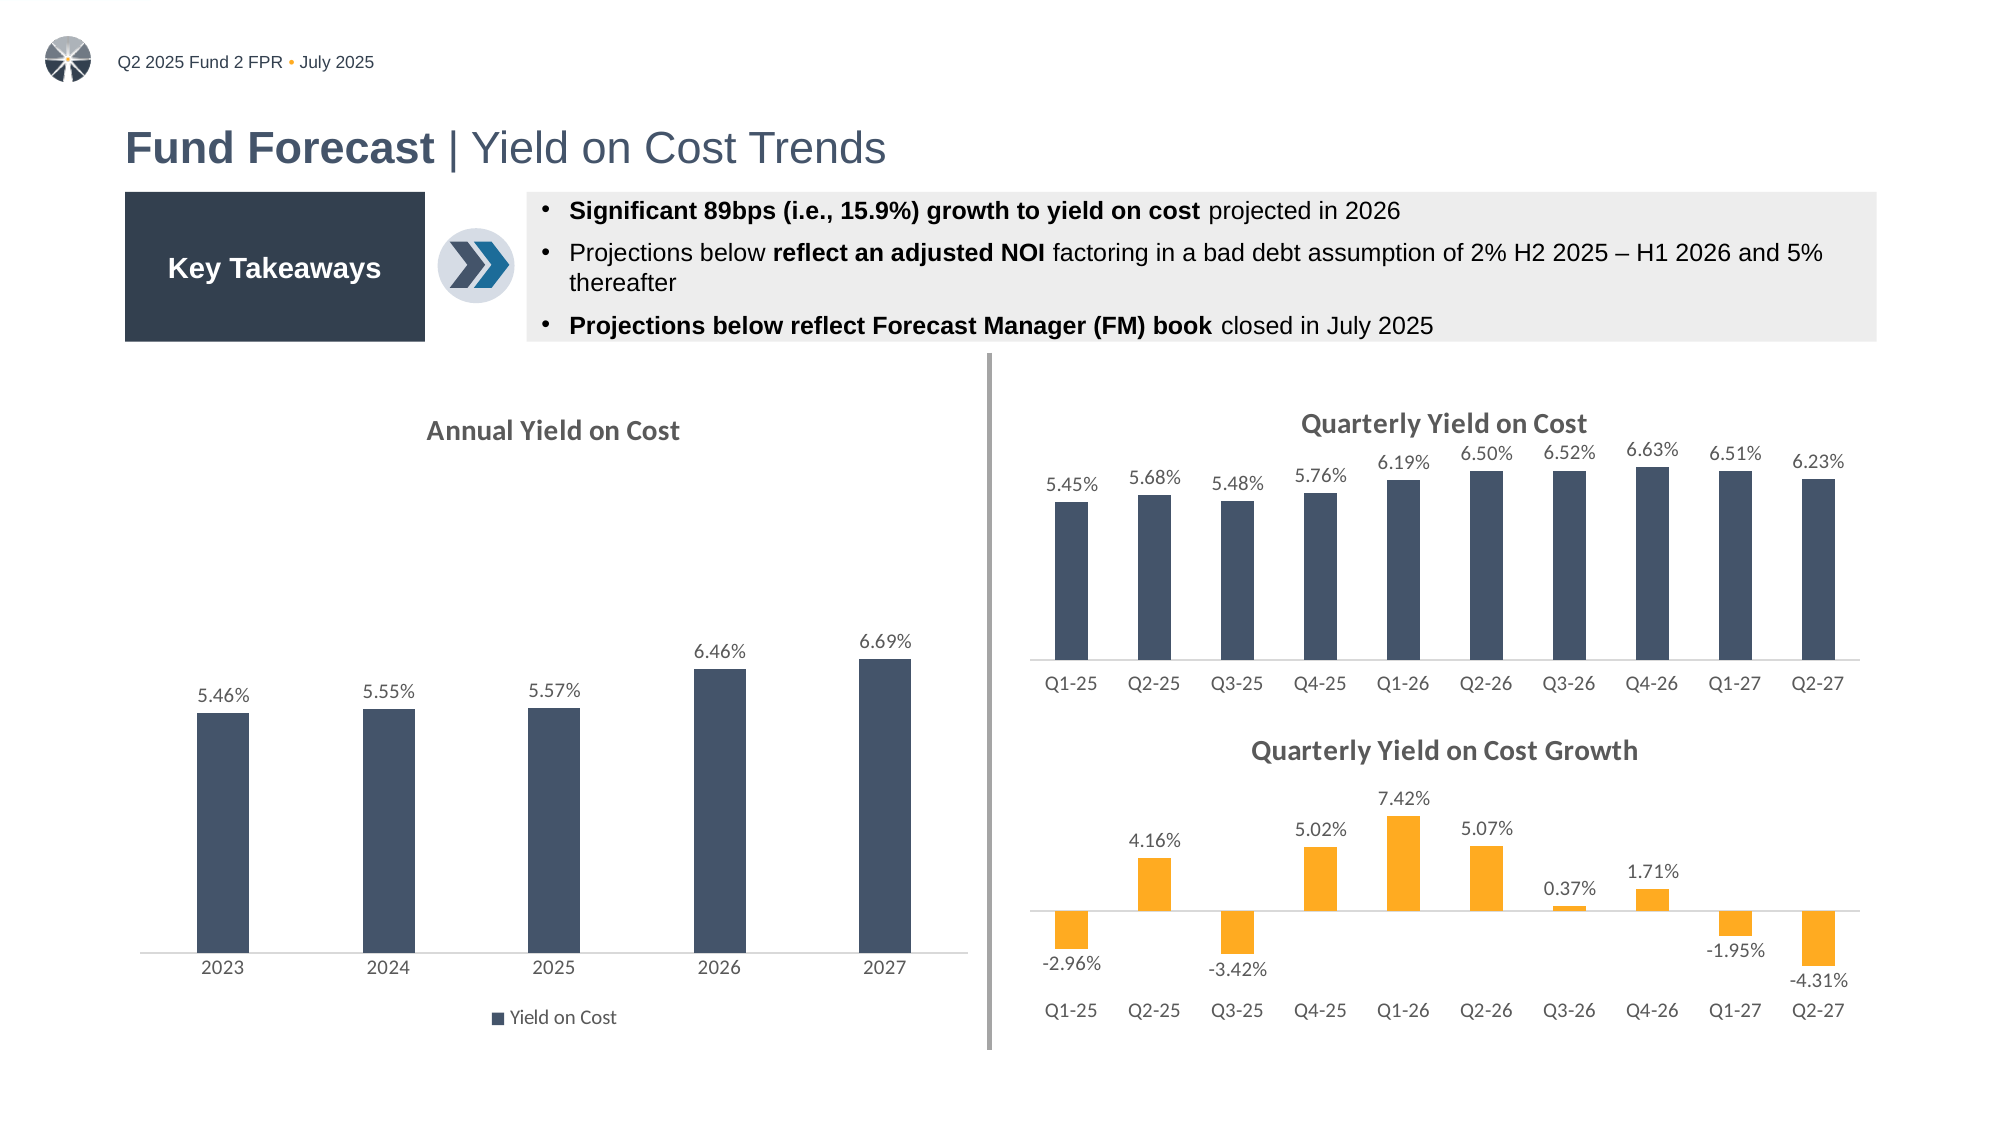

# Fund Forecast | Yield on Cost Trends
Key Takeaways
Significant 89bps (i.e., 15.9%) growth to yield on cost projected in 2026
Projections below reflect an adjusted NOI factoring in a bad debt assumption of 2% H2 2025 – H1 2026 and 5% thereafter
Projections below reflect Forecast Manager (FM) book closed in July 2025

### Chart: Annual Yield on Cost

| Category | Yield on Cost |
|---|---|
| 2023 | 0.05459753996092297 |
| 2024 | 0.0554582437841358 |
| 2025 | 0.05572297867934926 |
| 2026 | 0.06456555008099098 |
| 2027 | 0.06688740258843853 |

### Chart: Quarterly Yield on Cost

| Category | Quarterly Yield on Cost |
|---|---|
| Q1-25 | 0.05450911004436425 |
| Q2-25 | 0.05677555649486734 |
| Q3-25 | 0.05483577924441429 |
| Q4-25 | 0.0575878234309072 |
| Q1-26 | 0.06186258120679141 |
| Q2-26 | 0.06499600449999003 |
| Q3-26 | 0.06523377247162701 |
| Q4-26 | 0.06634681902396299 |
| Q1-27 | 0.06505281726929019 |
| Q2-27 | 0.062250376640641245 |

### Chart: Quarterly Yield on Cost Growth

| Category | YoC Growth |
|---|---|
| Q1-25 | -0.029644828467605522 |
| Q2-25 | 0.04157922315478024 |
| Q3-25 | -0.03416571091871923 |
| Q4-25 | 0.05018701702453221 |
| Q1-26 | 0.07423023690091335 |
| Q2-26 | 0.05065135065613191 |
| Q3-26 | 0.0036581936607660293 |
| Q4-26 | 0.017062428097655902 |
| Q1-27 | -0.019503599022666518 |
| Q2-27 | -0.043079465982972964 |